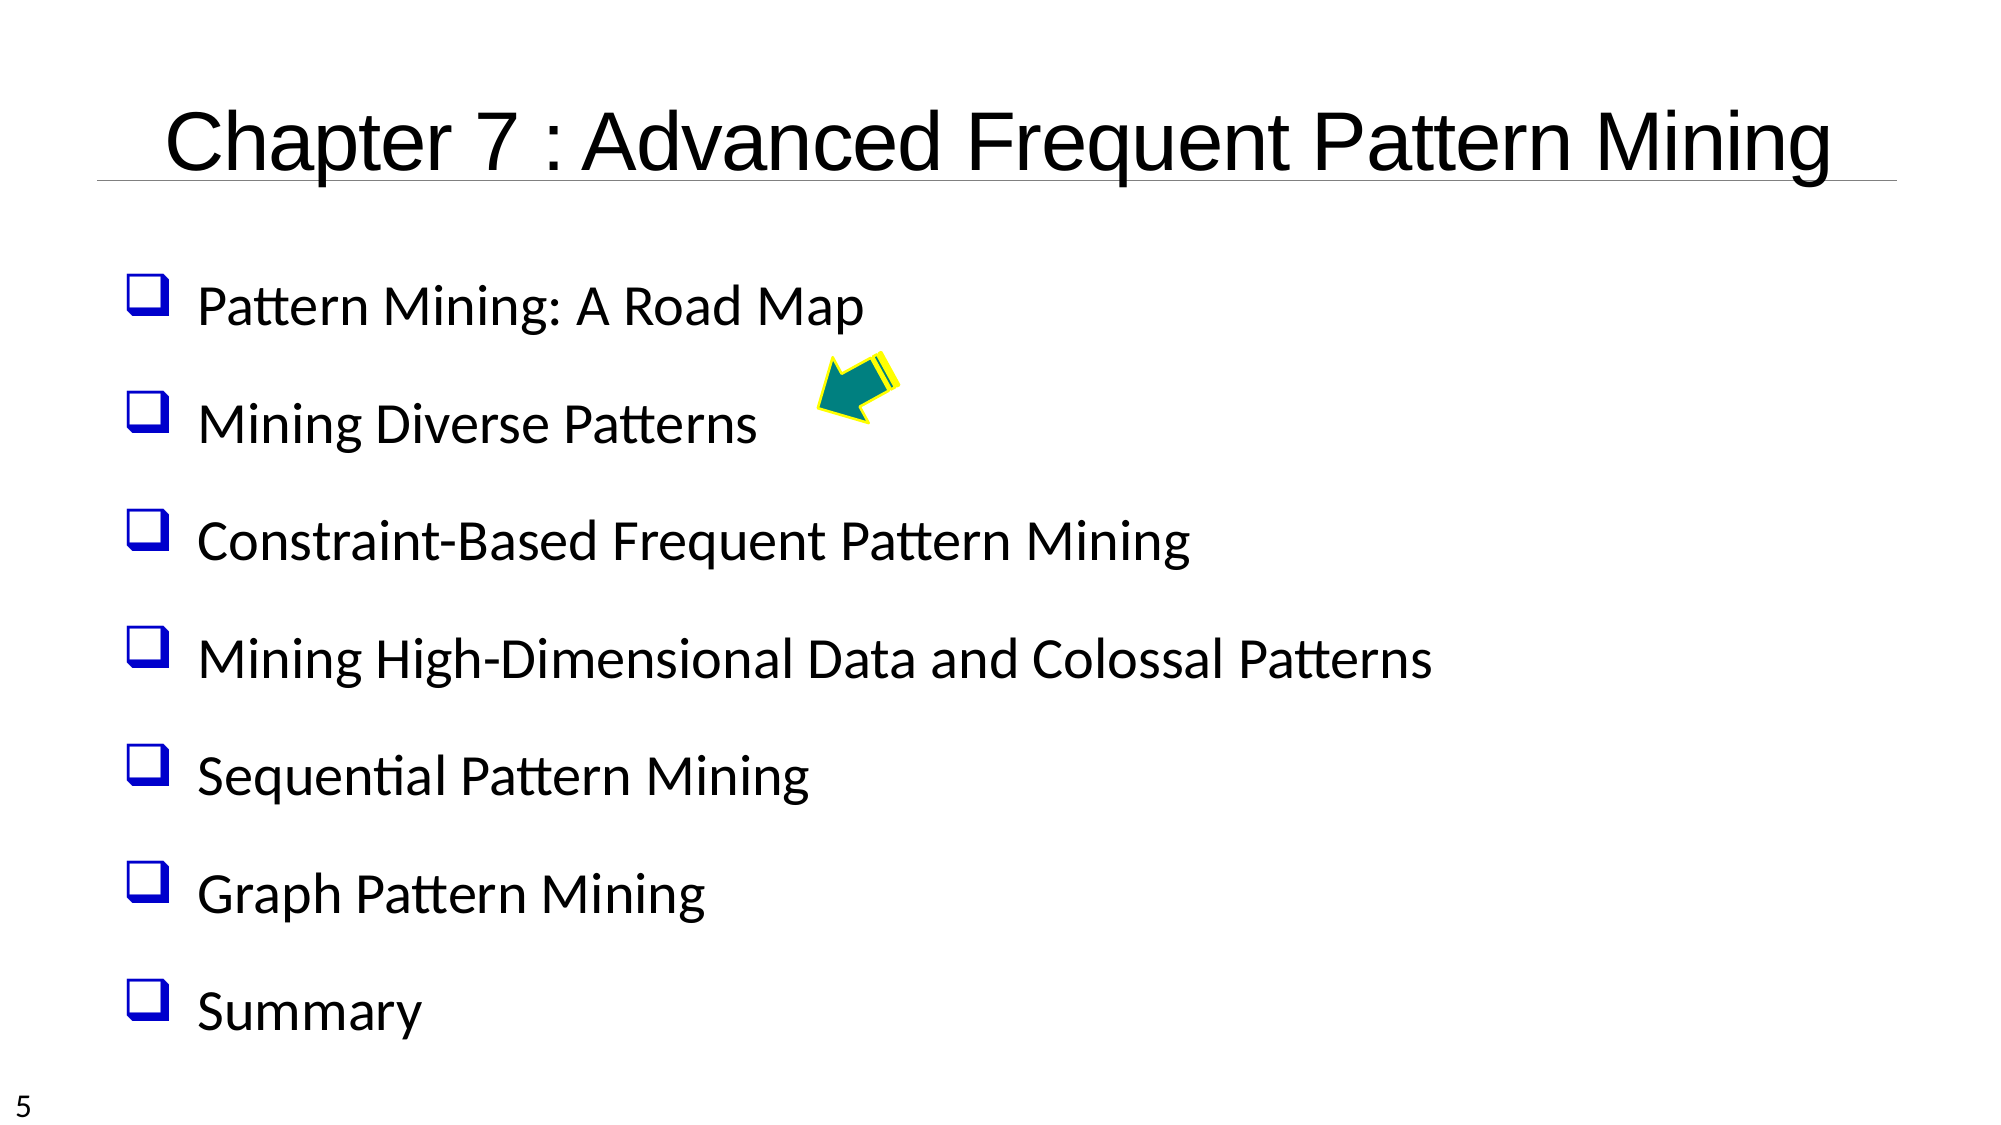

# Chapter 7 : Advanced Frequent Pattern Mining
Pattern Mining: A Road Map
Mining Diverse Patterns
Constraint-Based Frequent Pattern Mining
Mining High-Dimensional Data and Colossal Patterns
Sequential Pattern Mining
Graph Pattern Mining
Summary